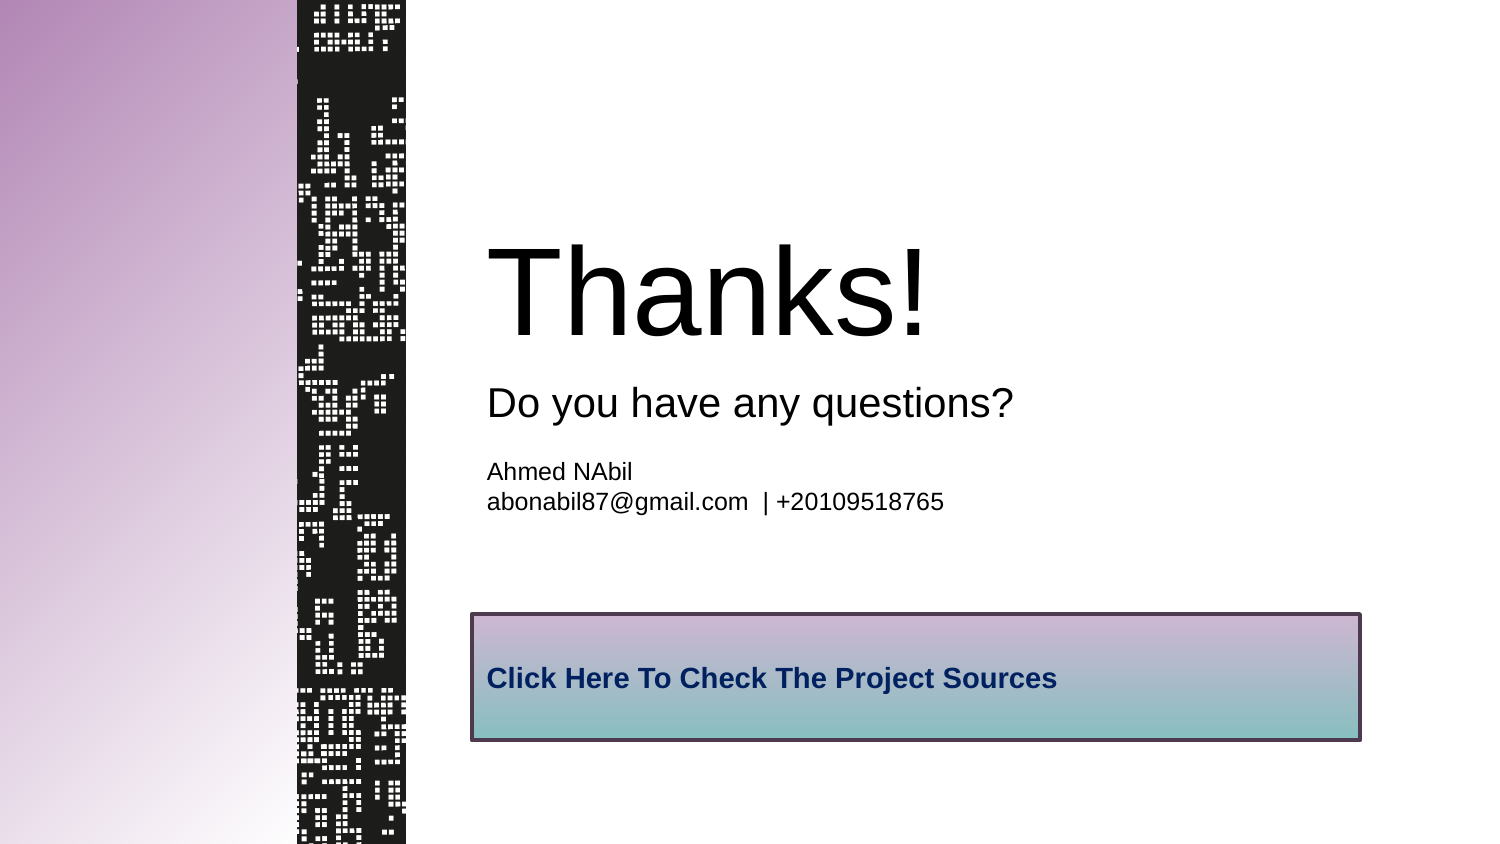

# Thanks!
Do you have any questions?

Ahmed NAbil
abonabil87@gmail.com  | +20109518765

Click Here To Check The Project Sources